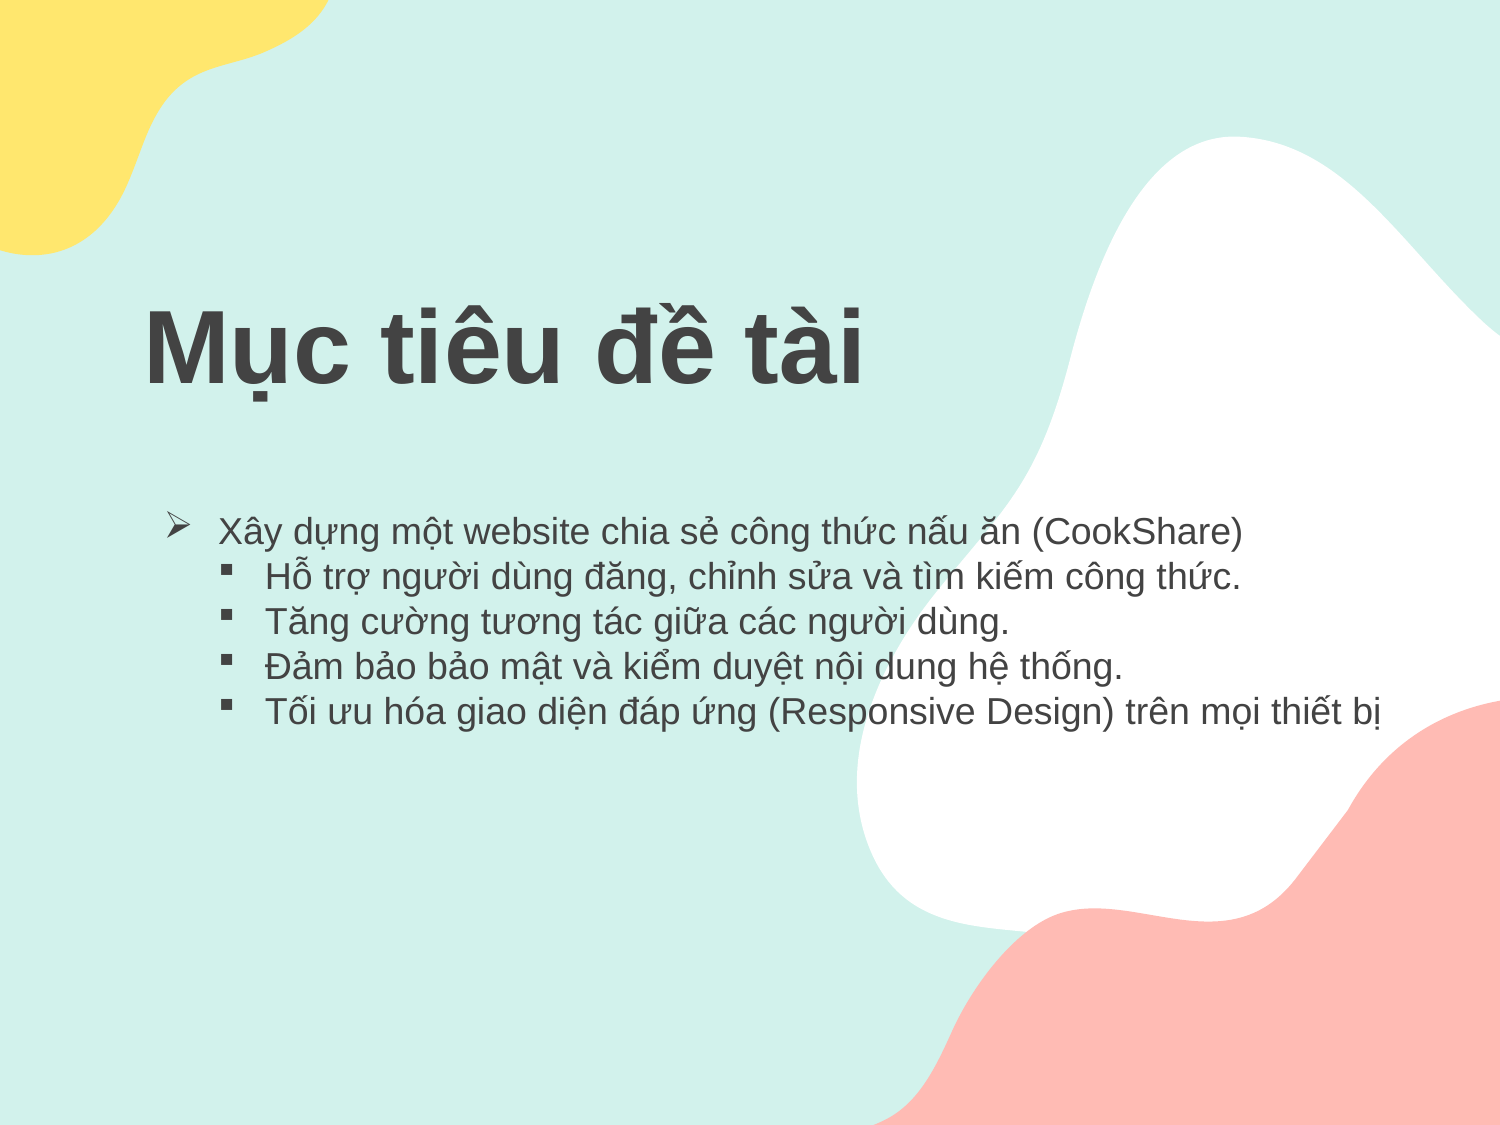

# Mục tiêu đề tài
Xây dựng một website chia sẻ công thức nấu ăn (CookShare)
Hỗ trợ người dùng đăng, chỉnh sửa và tìm kiếm công thức.
Tăng cường tương tác giữa các người dùng.
Đảm bảo bảo mật và kiểm duyệt nội dung hệ thống.
Tối ưu hóa giao diện đáp ứng (Responsive Design) trên mọi thiết bị